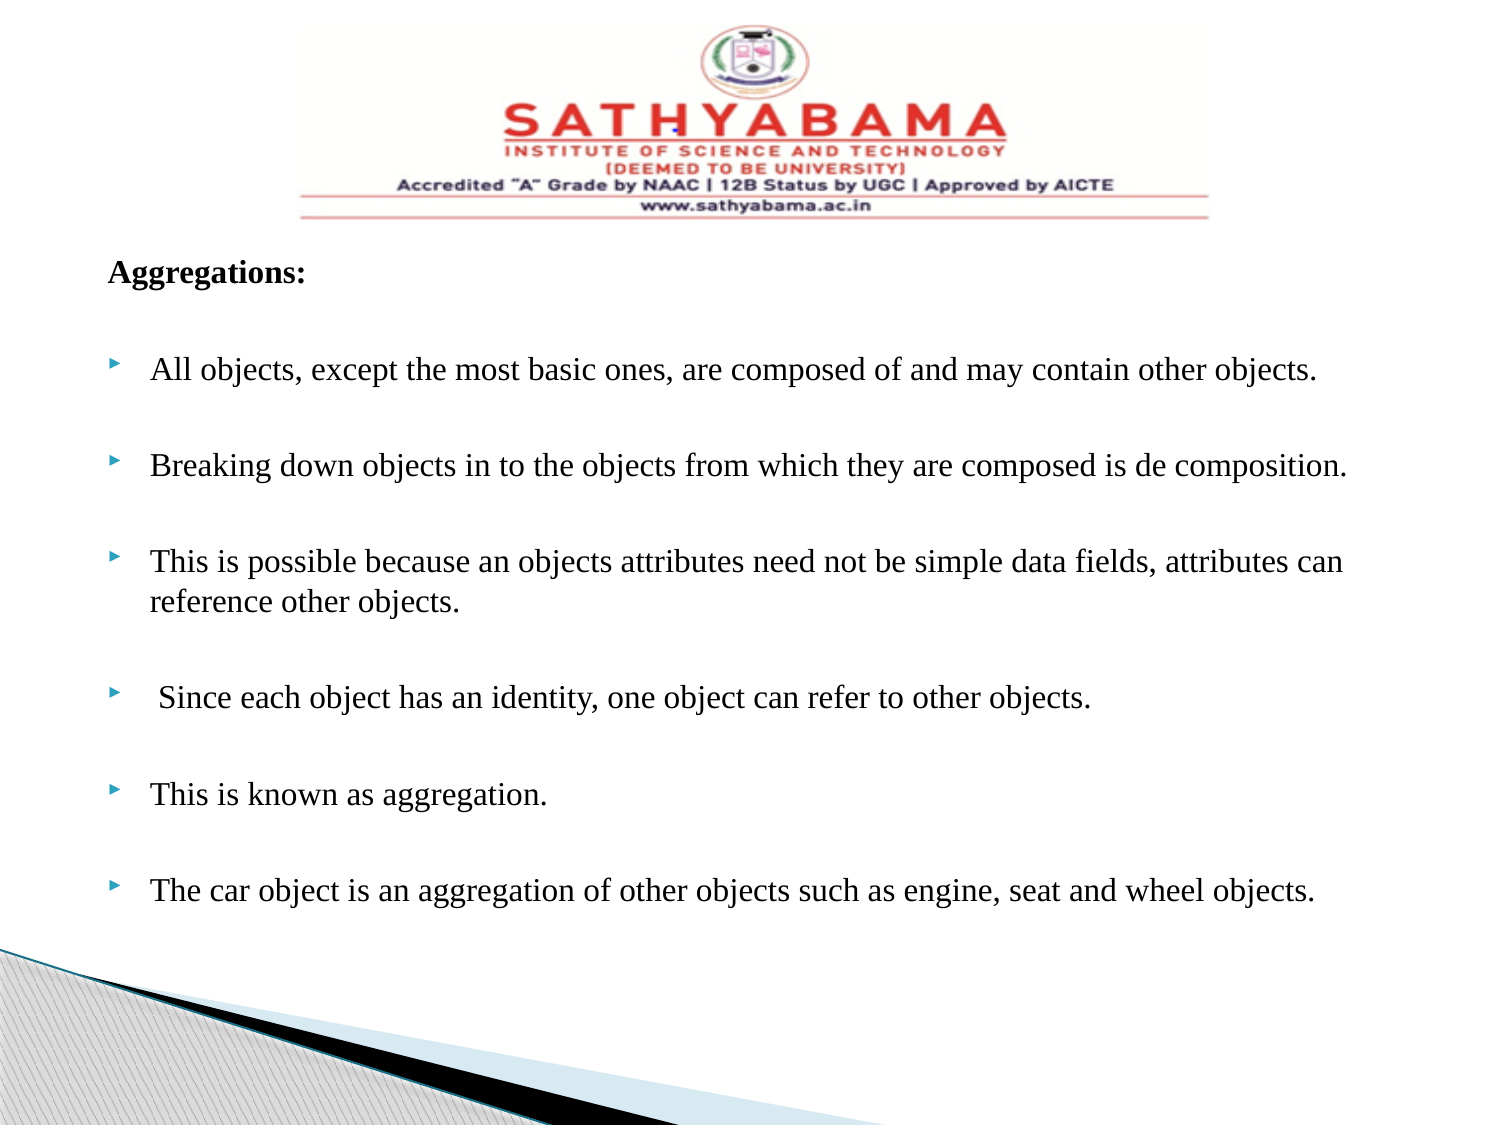

#
Aggregations:

All objects, except the most basic ones, are composed of and may contain other objects.

Breaking down objects in to the objects from which they are composed is de composition.

This is possible because an objects attributes need not be simple data fields, attributes can reference other objects.

 Since each object has an identity, one object can refer to other objects.

This is known as aggregation.

The car object is an aggregation of other objects such as engine, seat and wheel objects.